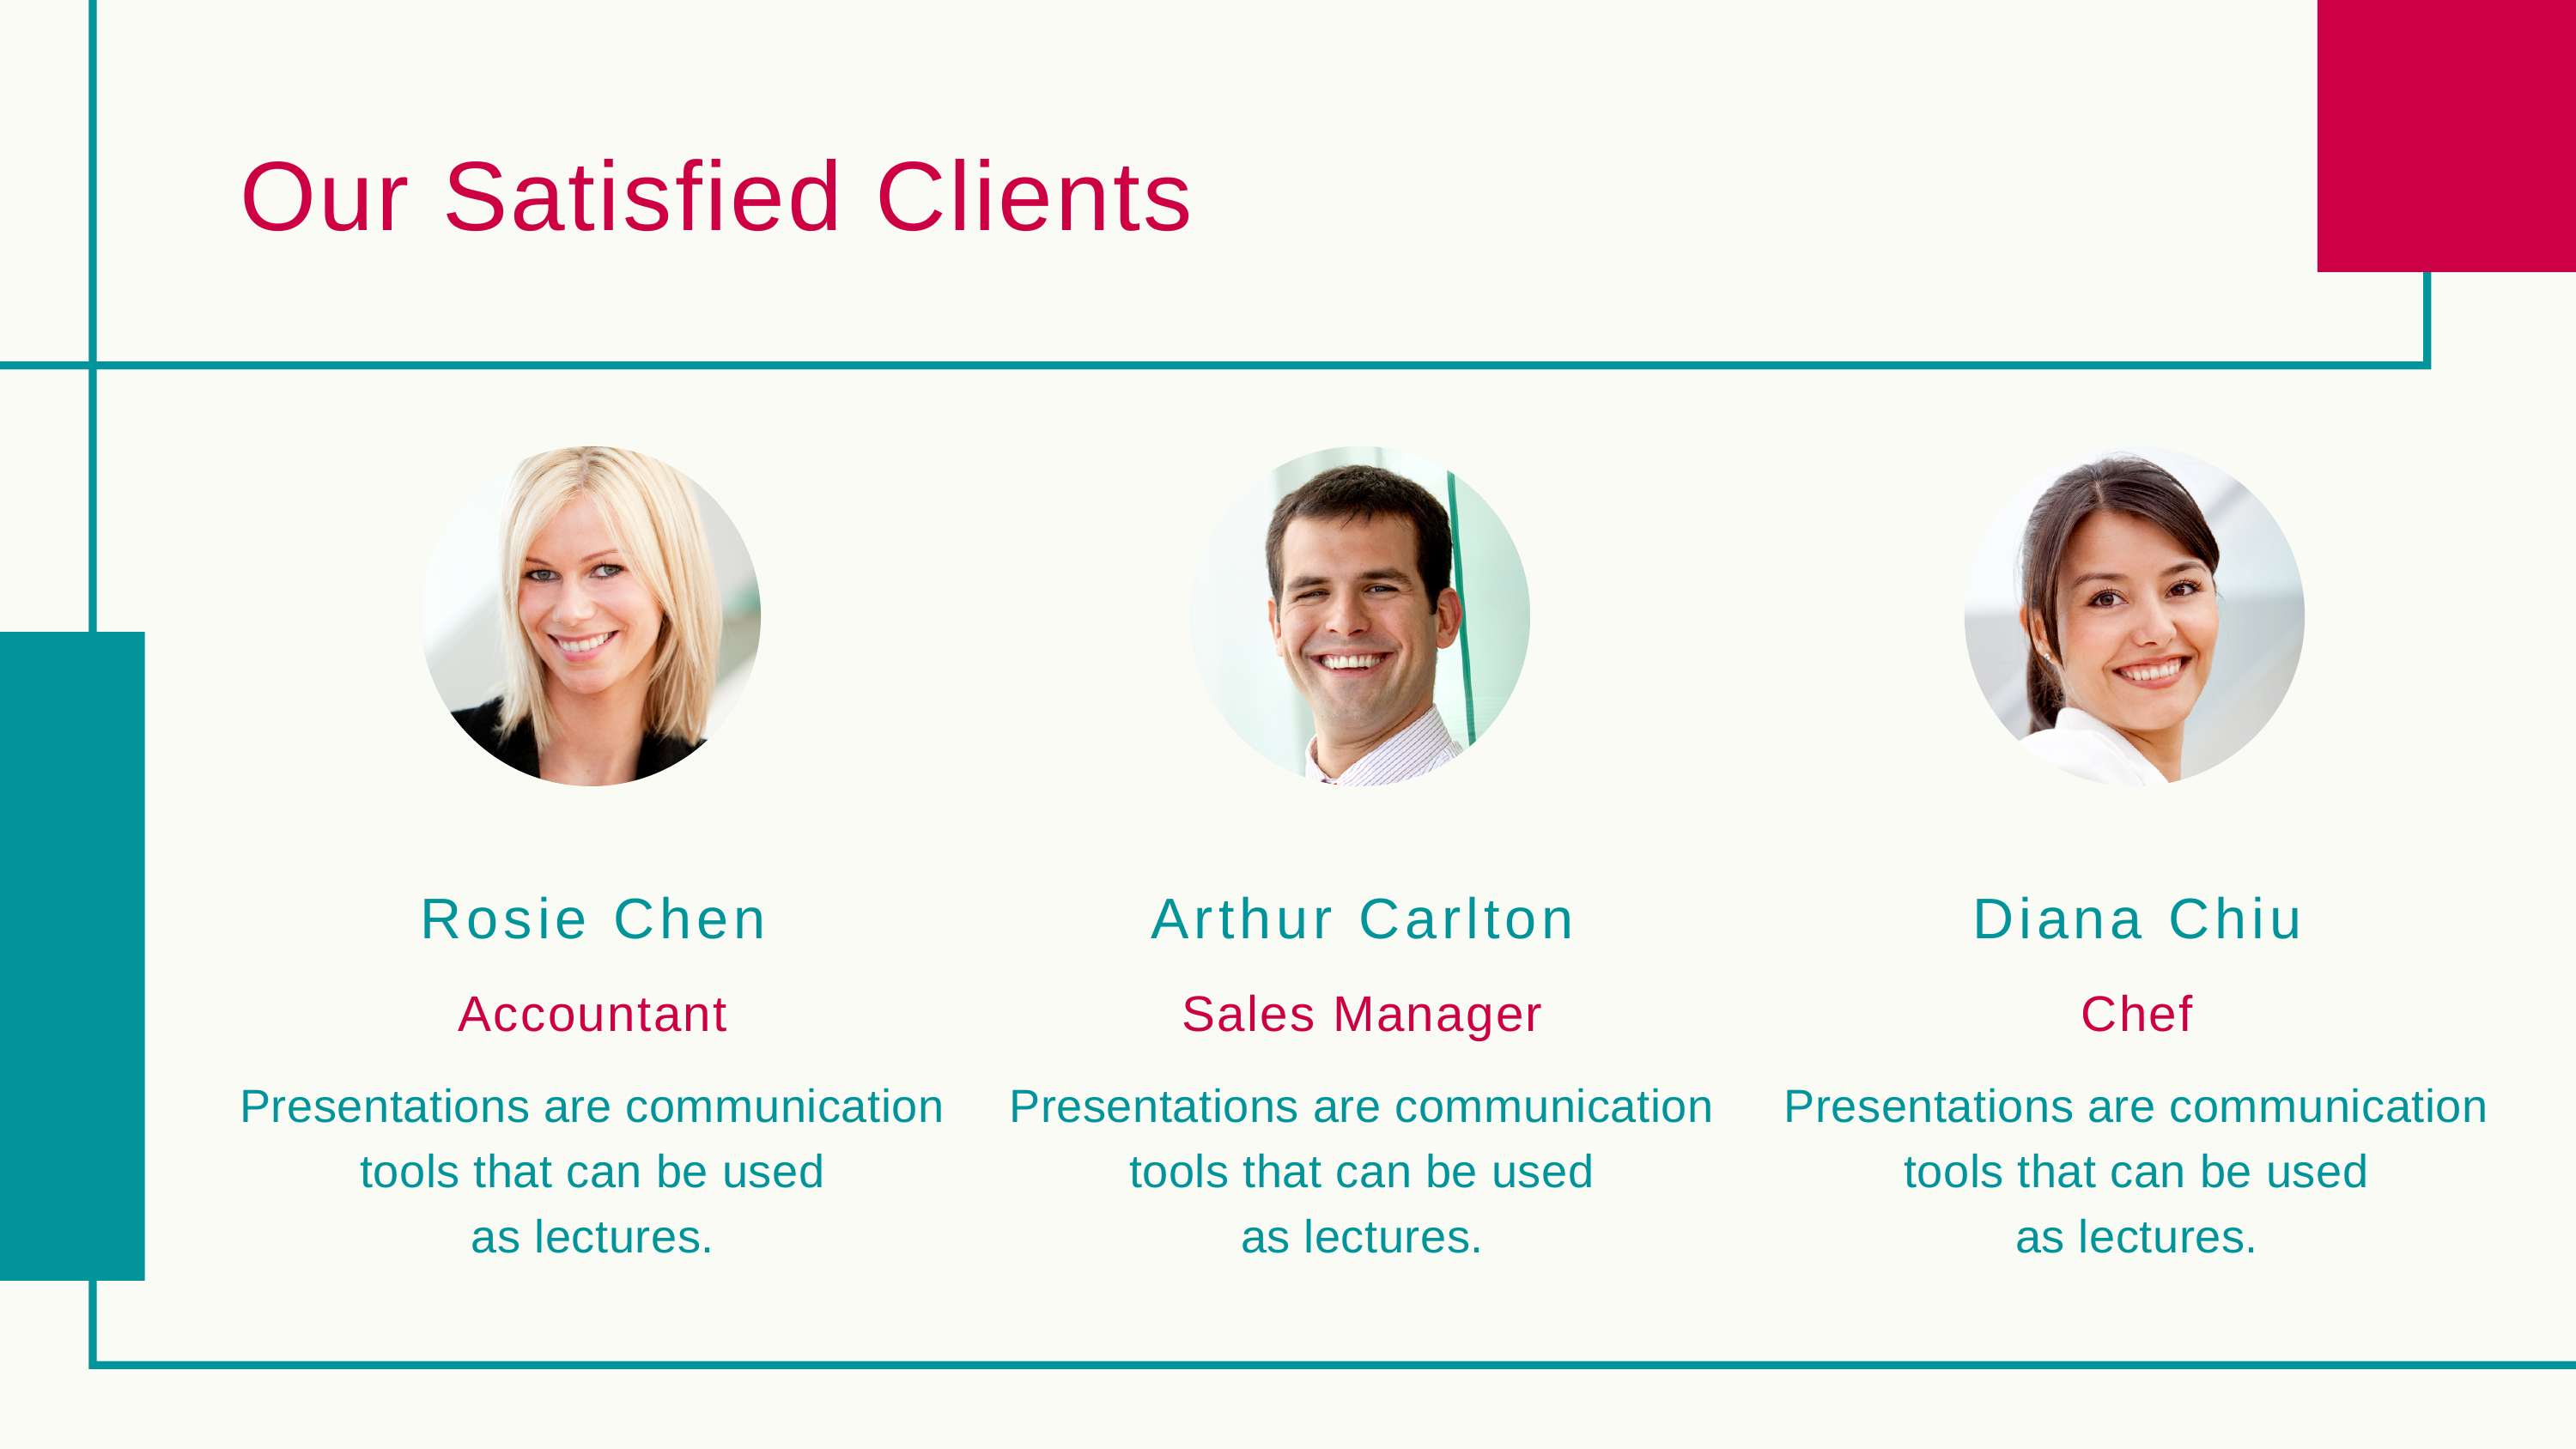

Our Satisfied Clients

Rosie Chen
Accountant
Presentations are communication tools that can be used as lectures.
Arthur Carlton
Sales Manager
Presentations are communication tools that can be used as lectures.
Diana Chiu
Chef
Presentations are communication tools that can be used as lectures.